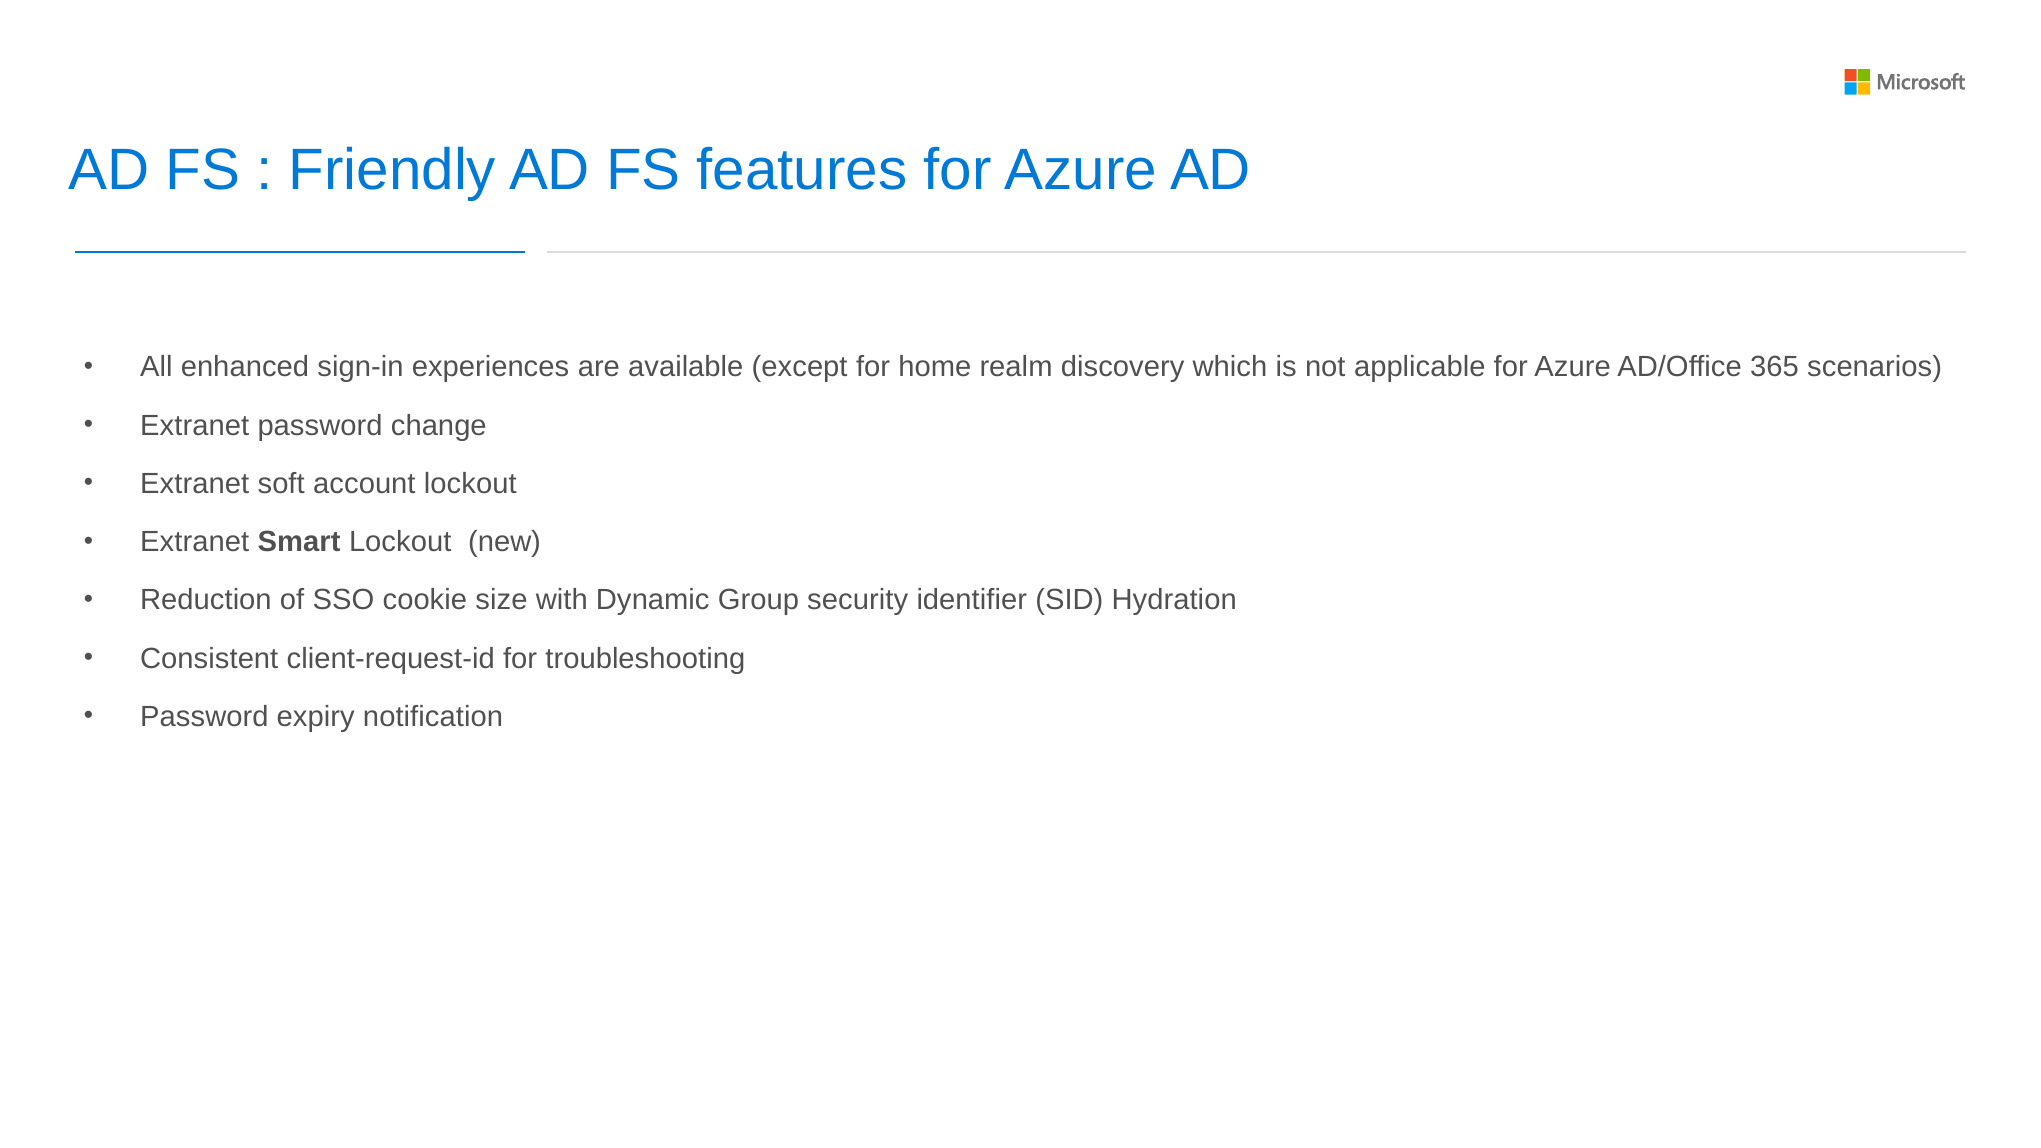

AD FS : Friendly AD FS features for Azure AD
All enhanced sign-in experiences are available (except for home realm discovery which is not applicable for Azure AD/Office 365 scenarios)
Extranet password change
Extranet soft account lockout
Extranet Smart Lockout  (new)
Reduction of SSO cookie size with Dynamic Group security identifier (SID) Hydration
Consistent client-request-id for troubleshooting
Password expiry notification